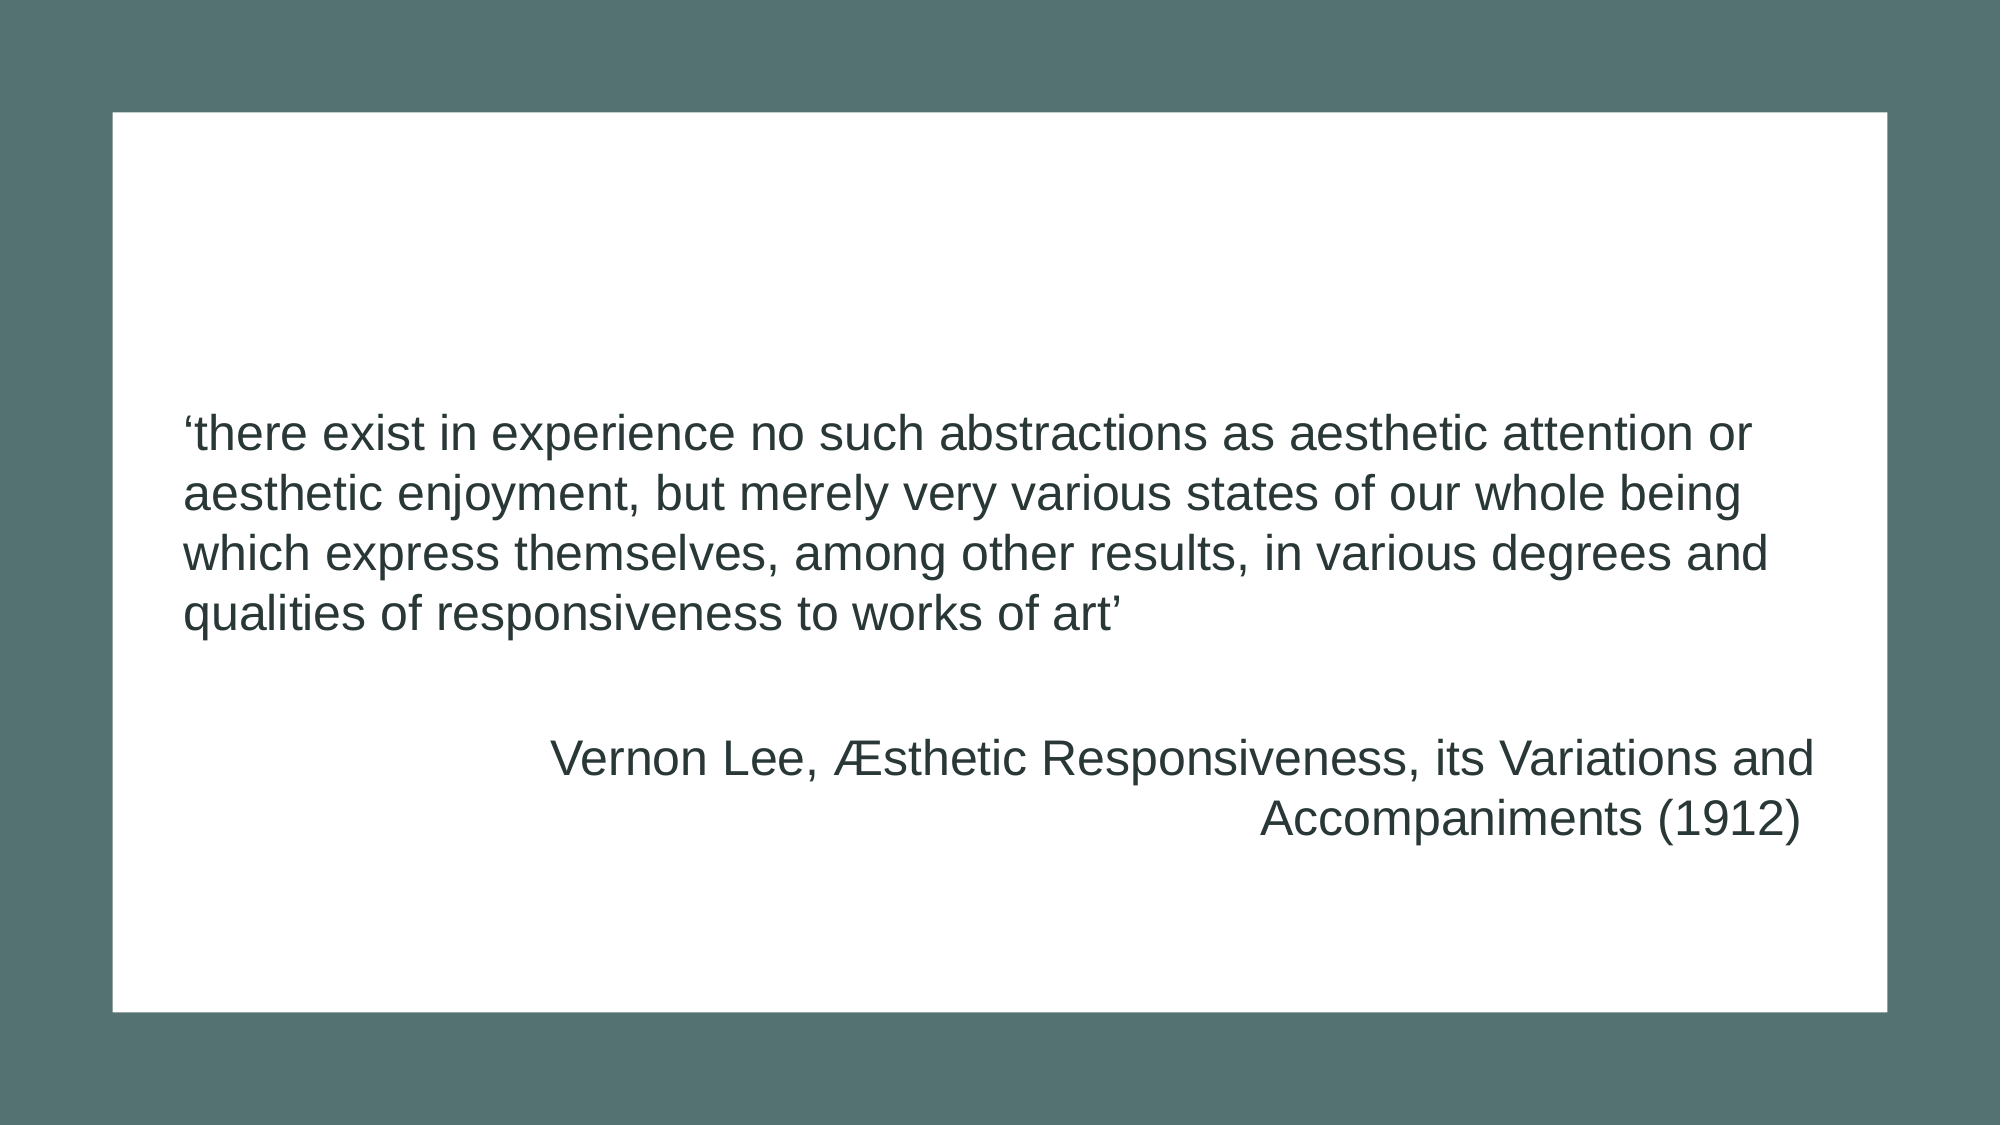

‘there exist in experience no such abstractions as aesthetic attention or aesthetic enjoyment, but merely very various states of our whole being which express themselves, among other results, in various degrees and qualities of responsiveness to works of art’

Vernon Lee, Æsthetic Responsiveness, its Variations and Accompaniments (1912)